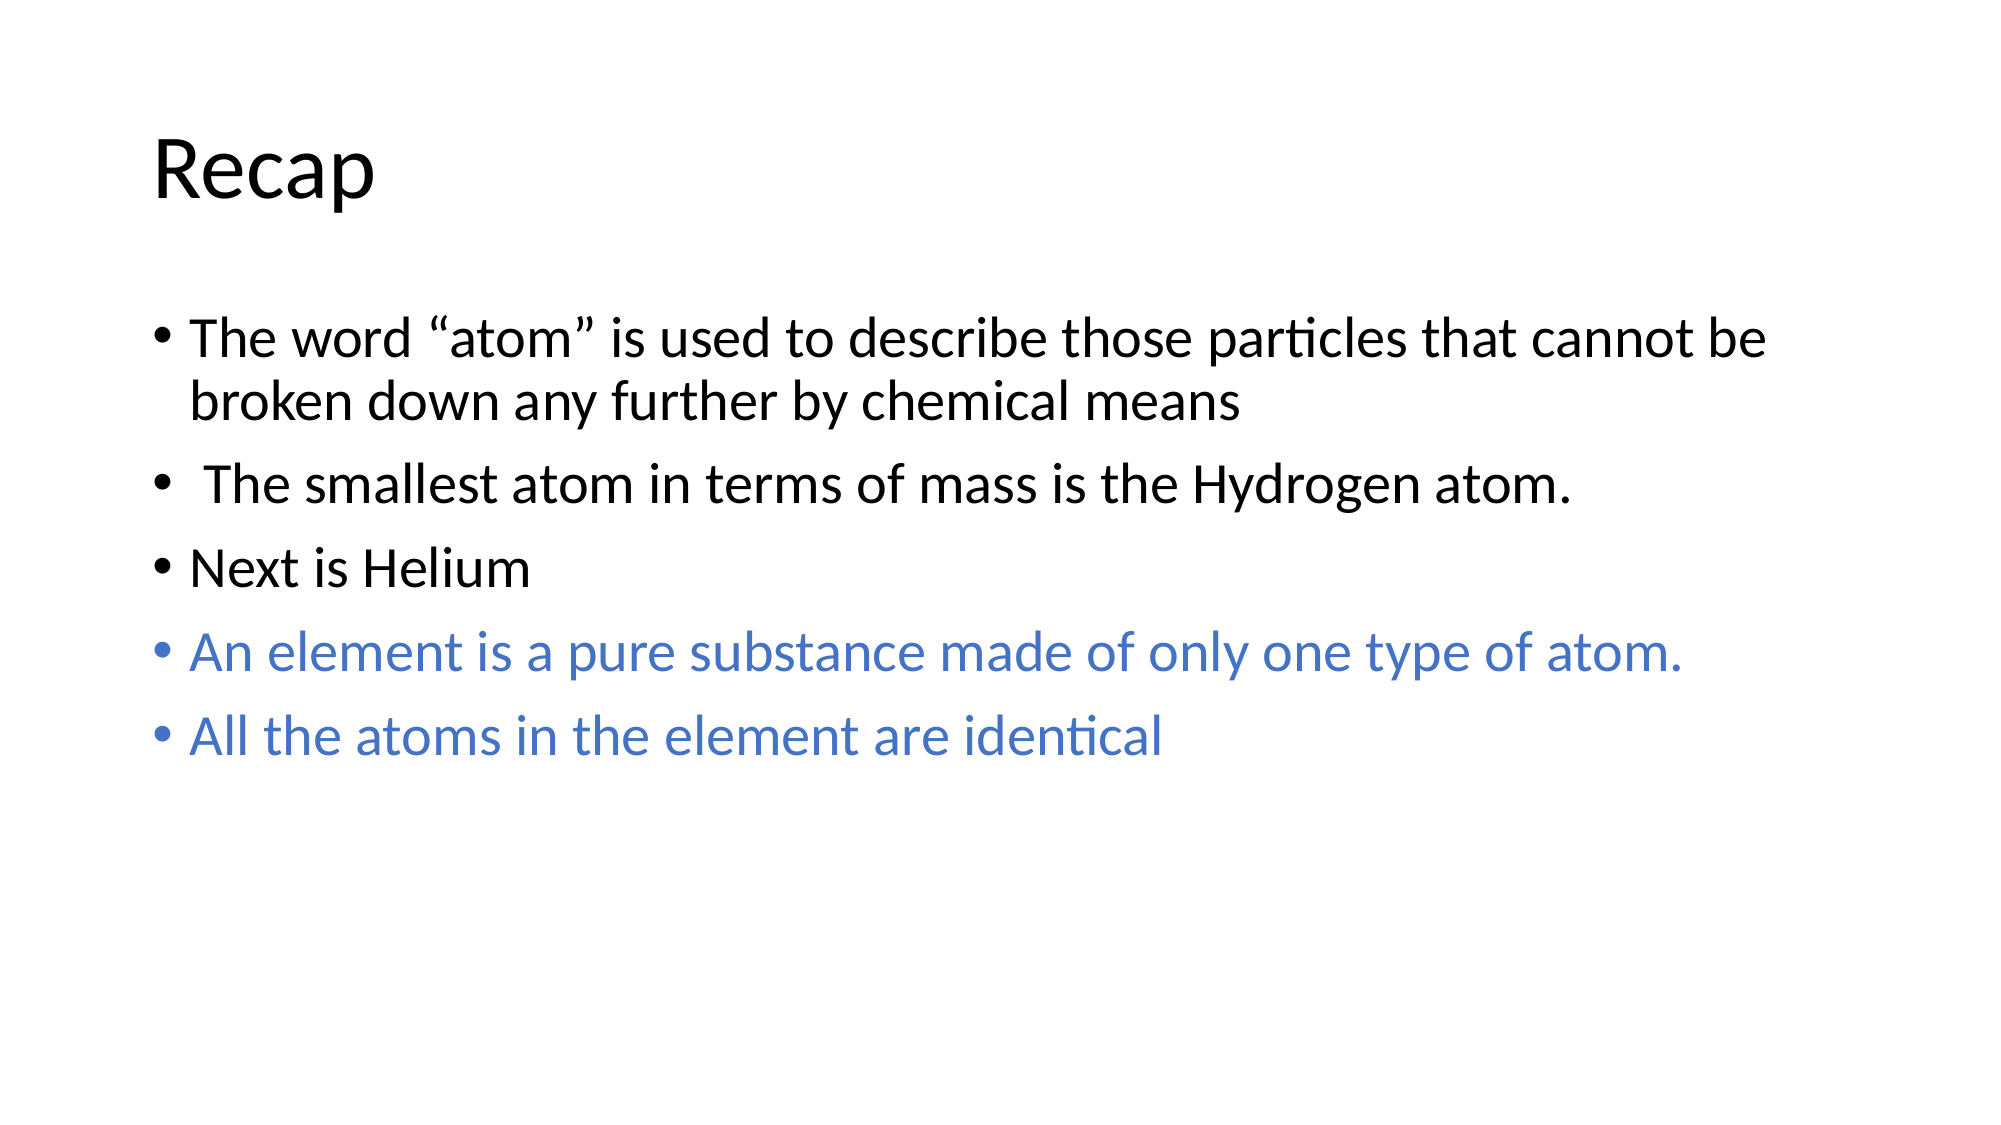

# Recap
The word “atom” is used to describe those particles that cannot be broken down any further by chemical means
 The smallest atom in terms of mass is the Hydrogen atom.
Next is Helium
An element is a pure substance made of only one type of atom.
All the atoms in the element are identical